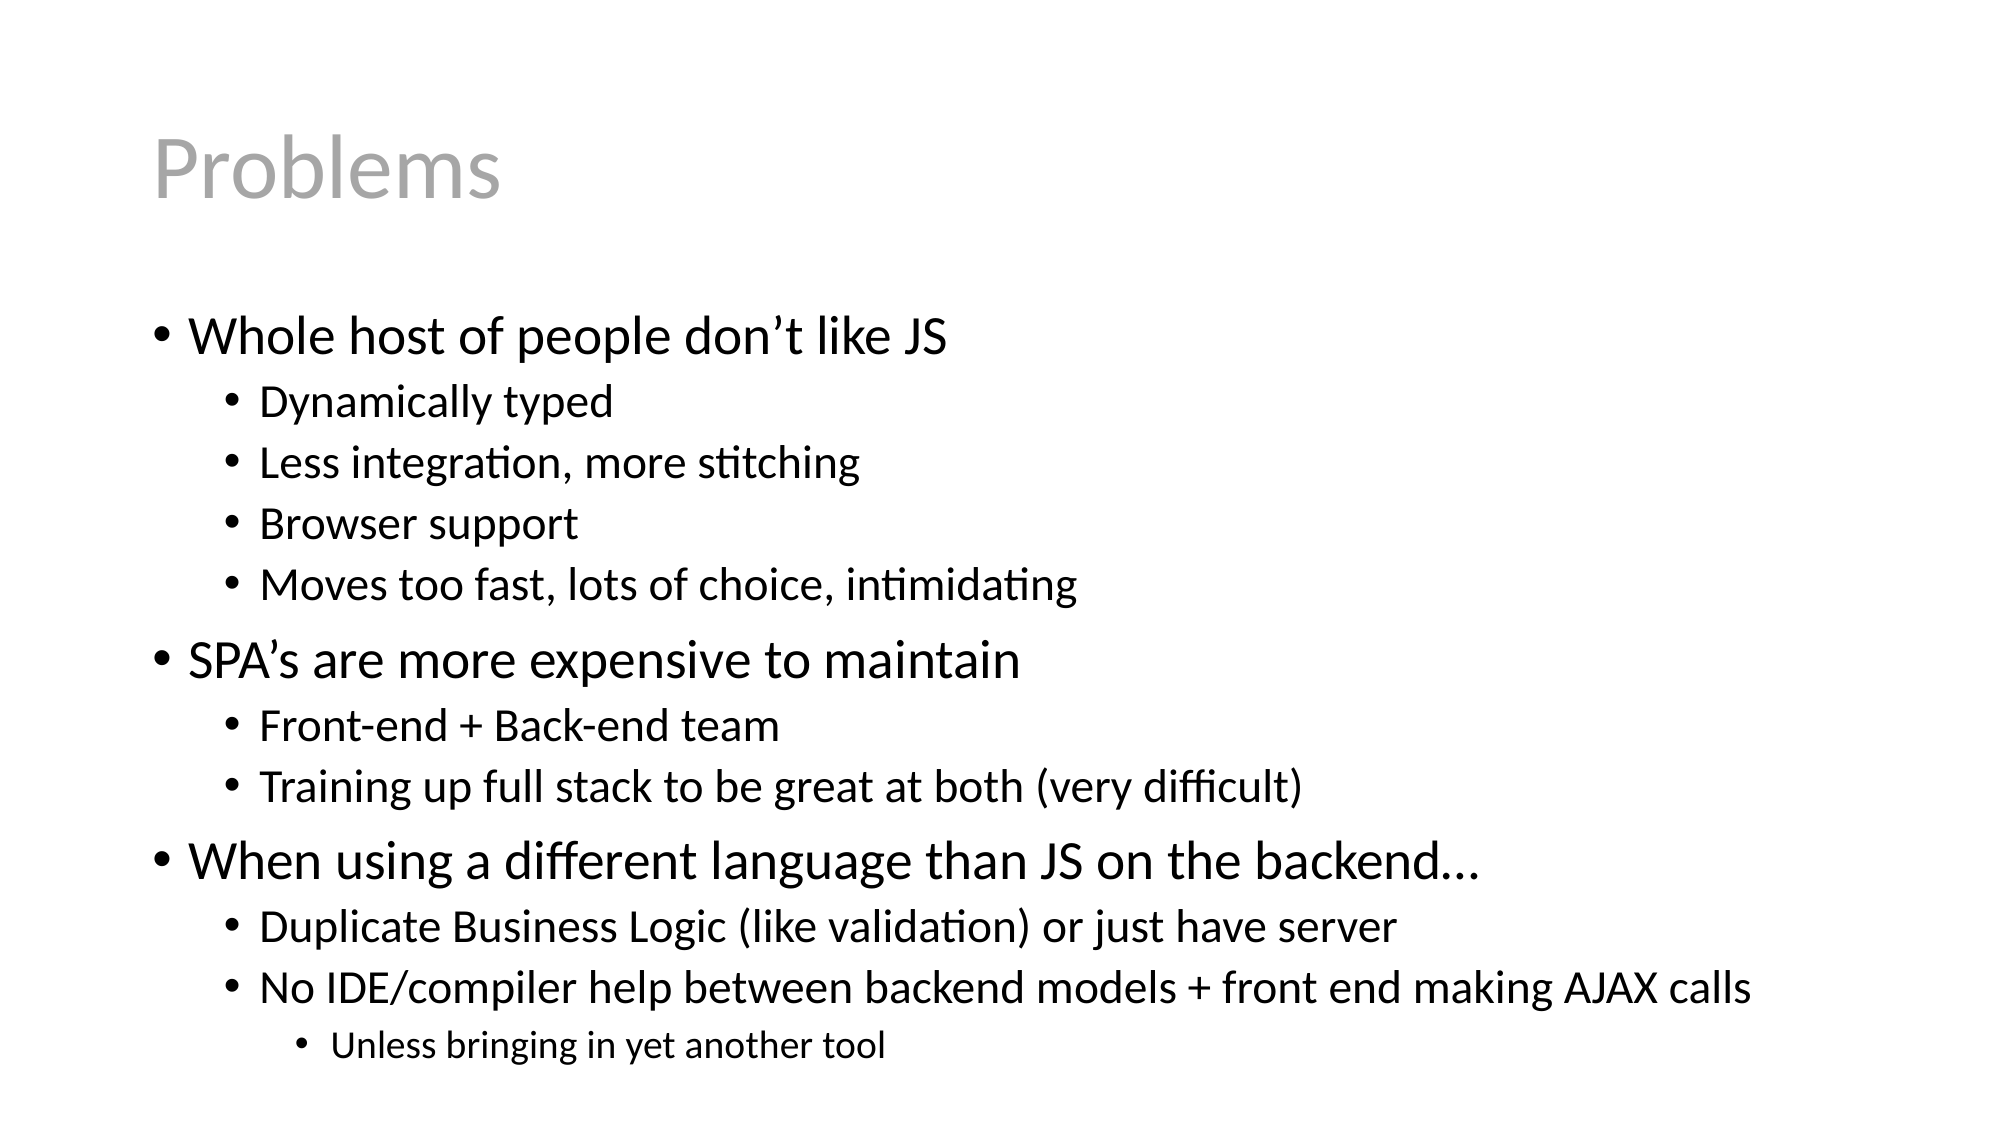

# Problems
Whole host of people don’t like JS
Dynamically typed
Less integration, more stitching
Browser support
Moves too fast, lots of choice, intimidating
SPA’s are more expensive to maintain
Front-end + Back-end team
Training up full stack to be great at both (very difficult)
When using a different language than JS on the backend…
Duplicate Business Logic (like validation) or just have server
No IDE/compiler help between backend models + front end making AJAX calls
Unless bringing in yet another tool